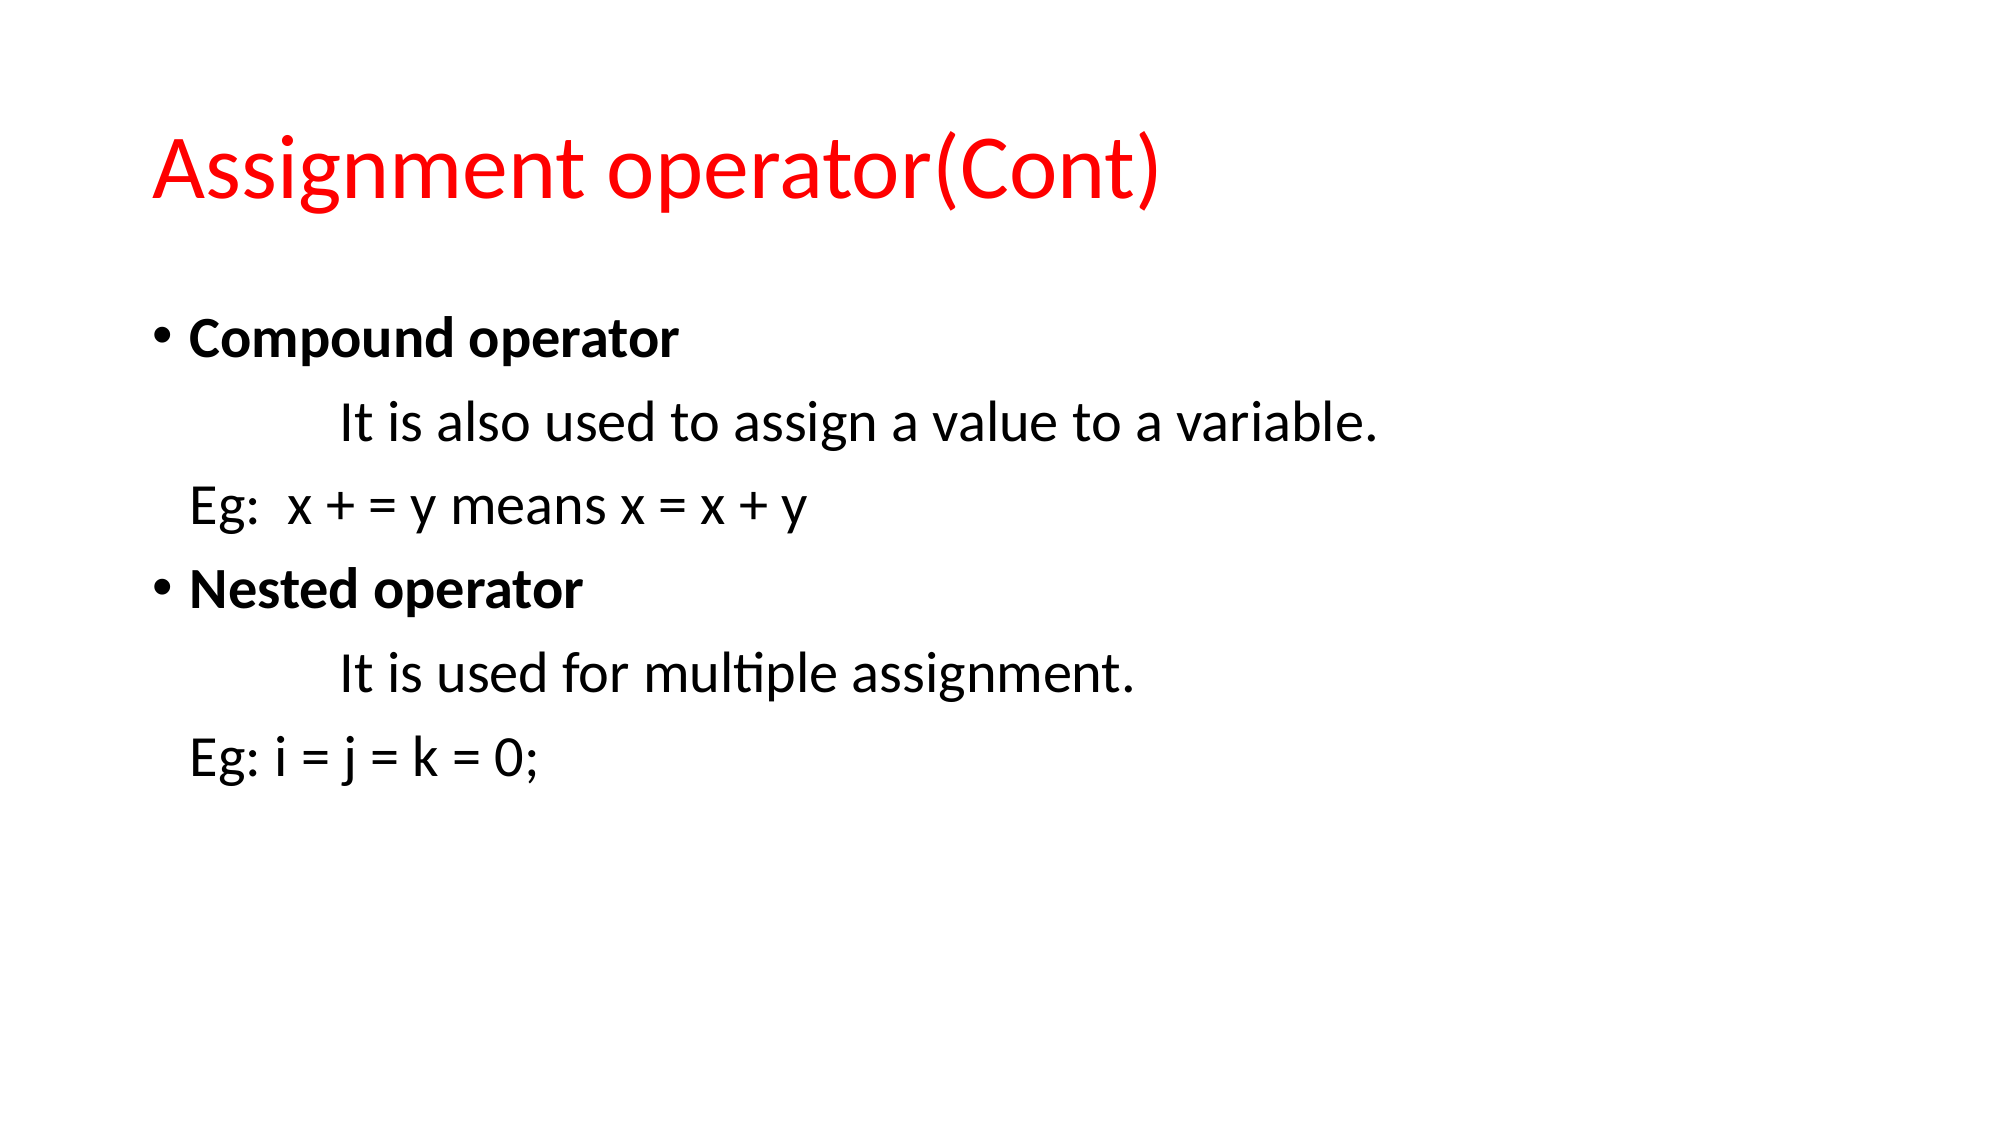

# Assignment operator(Cont)
Compound operator
		It is also used to assign a value to a variable.
	Eg:  x + = y means x = x + y
Nested operator
		It is used for multiple assignment.
	Eg: i = j = k = 0;